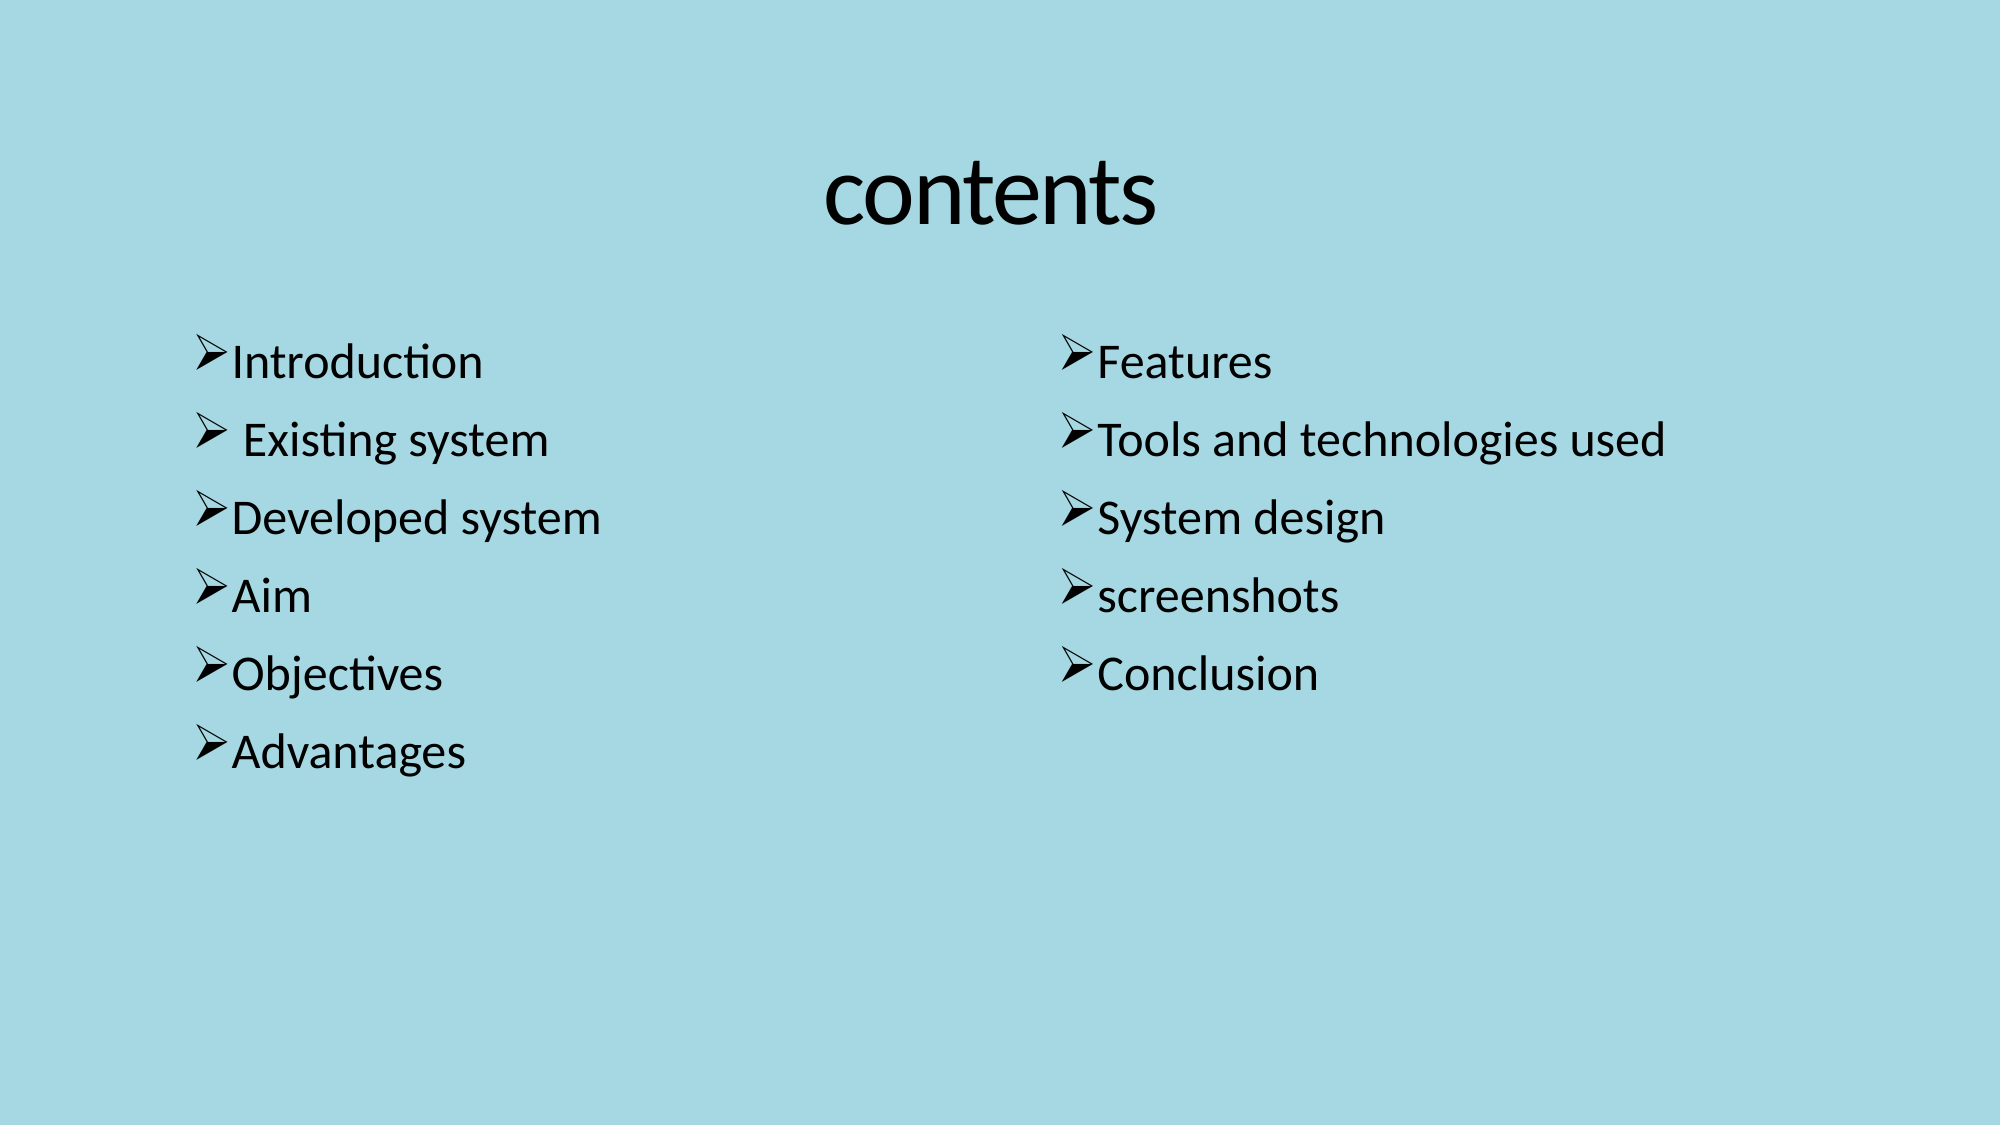

# contents
Introduction
 Existing system
Developed system
Aim
Objectives
Advantages

Features
Tools and technologies used
System design
screenshots
Conclusion